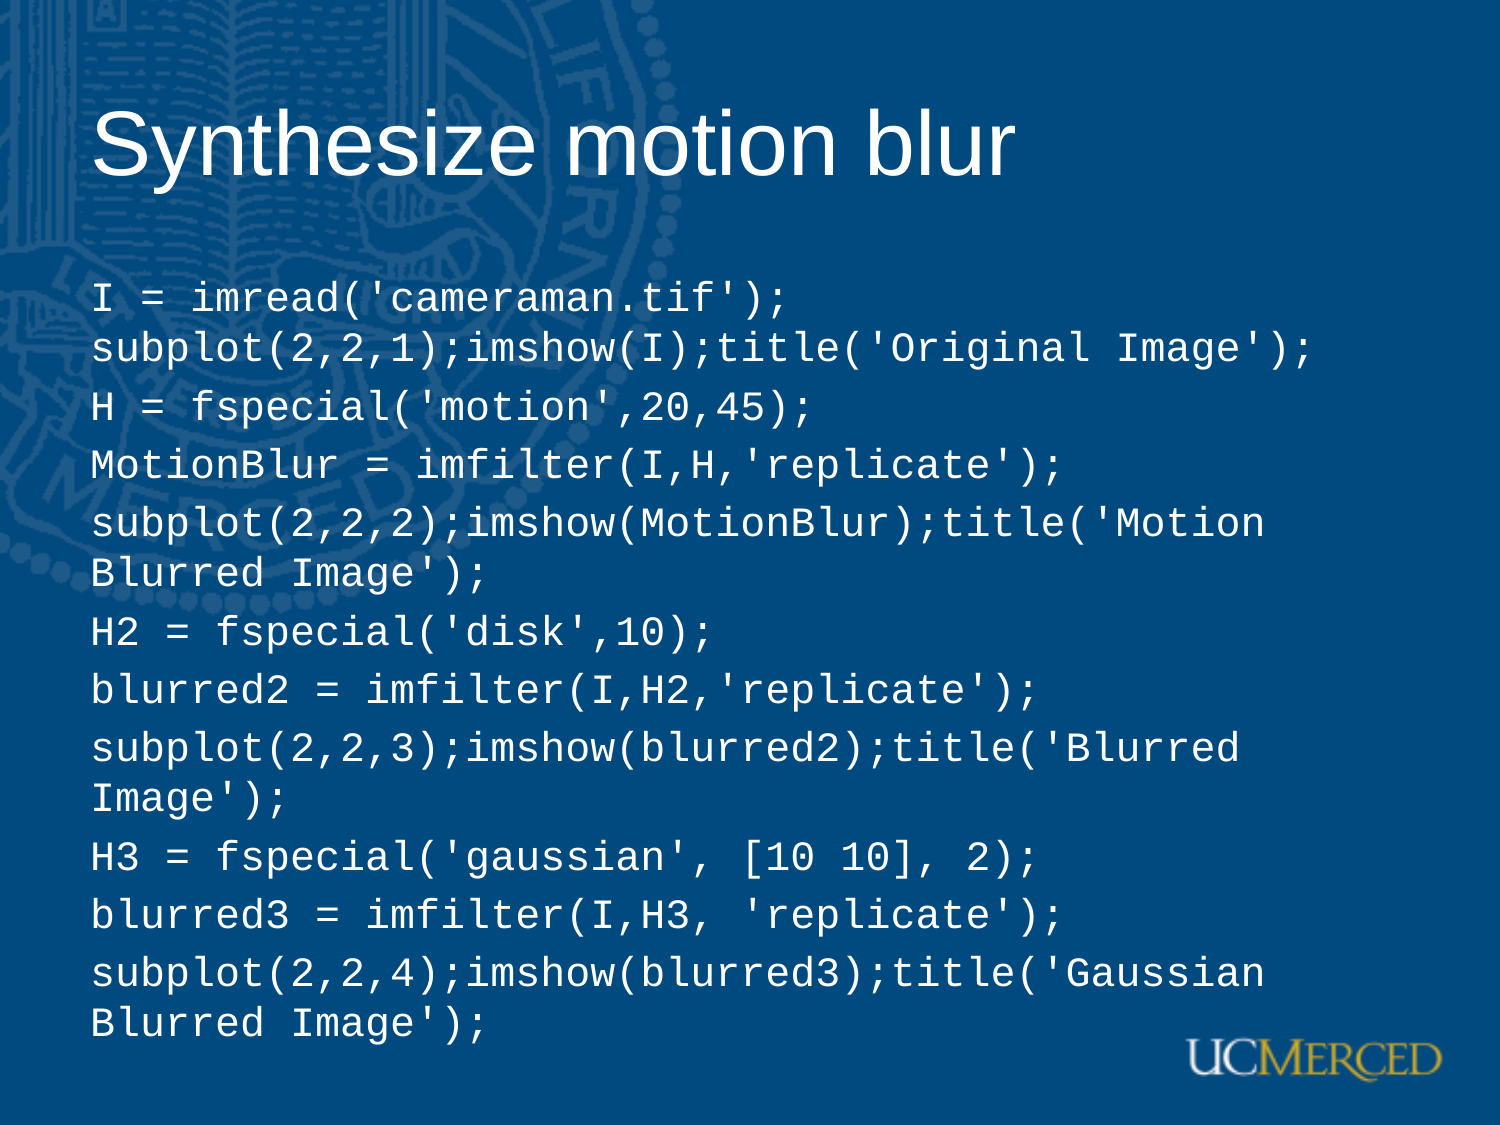

# Synthesize motion blur
I = imread('cameraman.tif');       subplot(2,2,1);imshow(I);title('Original Image');
H = fspecial('motion',20,45);
MotionBlur = imfilter(I,H,'replicate');
subplot(2,2,2);imshow(MotionBlur);title('Motion Blurred Image');
H2 = fspecial('disk',10);
blurred2 = imfilter(I,H2,'replicate');
subplot(2,2,3);imshow(blurred2);title('Blurred Image');
H3 = fspecial('gaussian', [10 10], 2);
blurred3 = imfilter(I,H3, 'replicate');
subplot(2,2,4);imshow(blurred3);title('Gaussian Blurred Image');